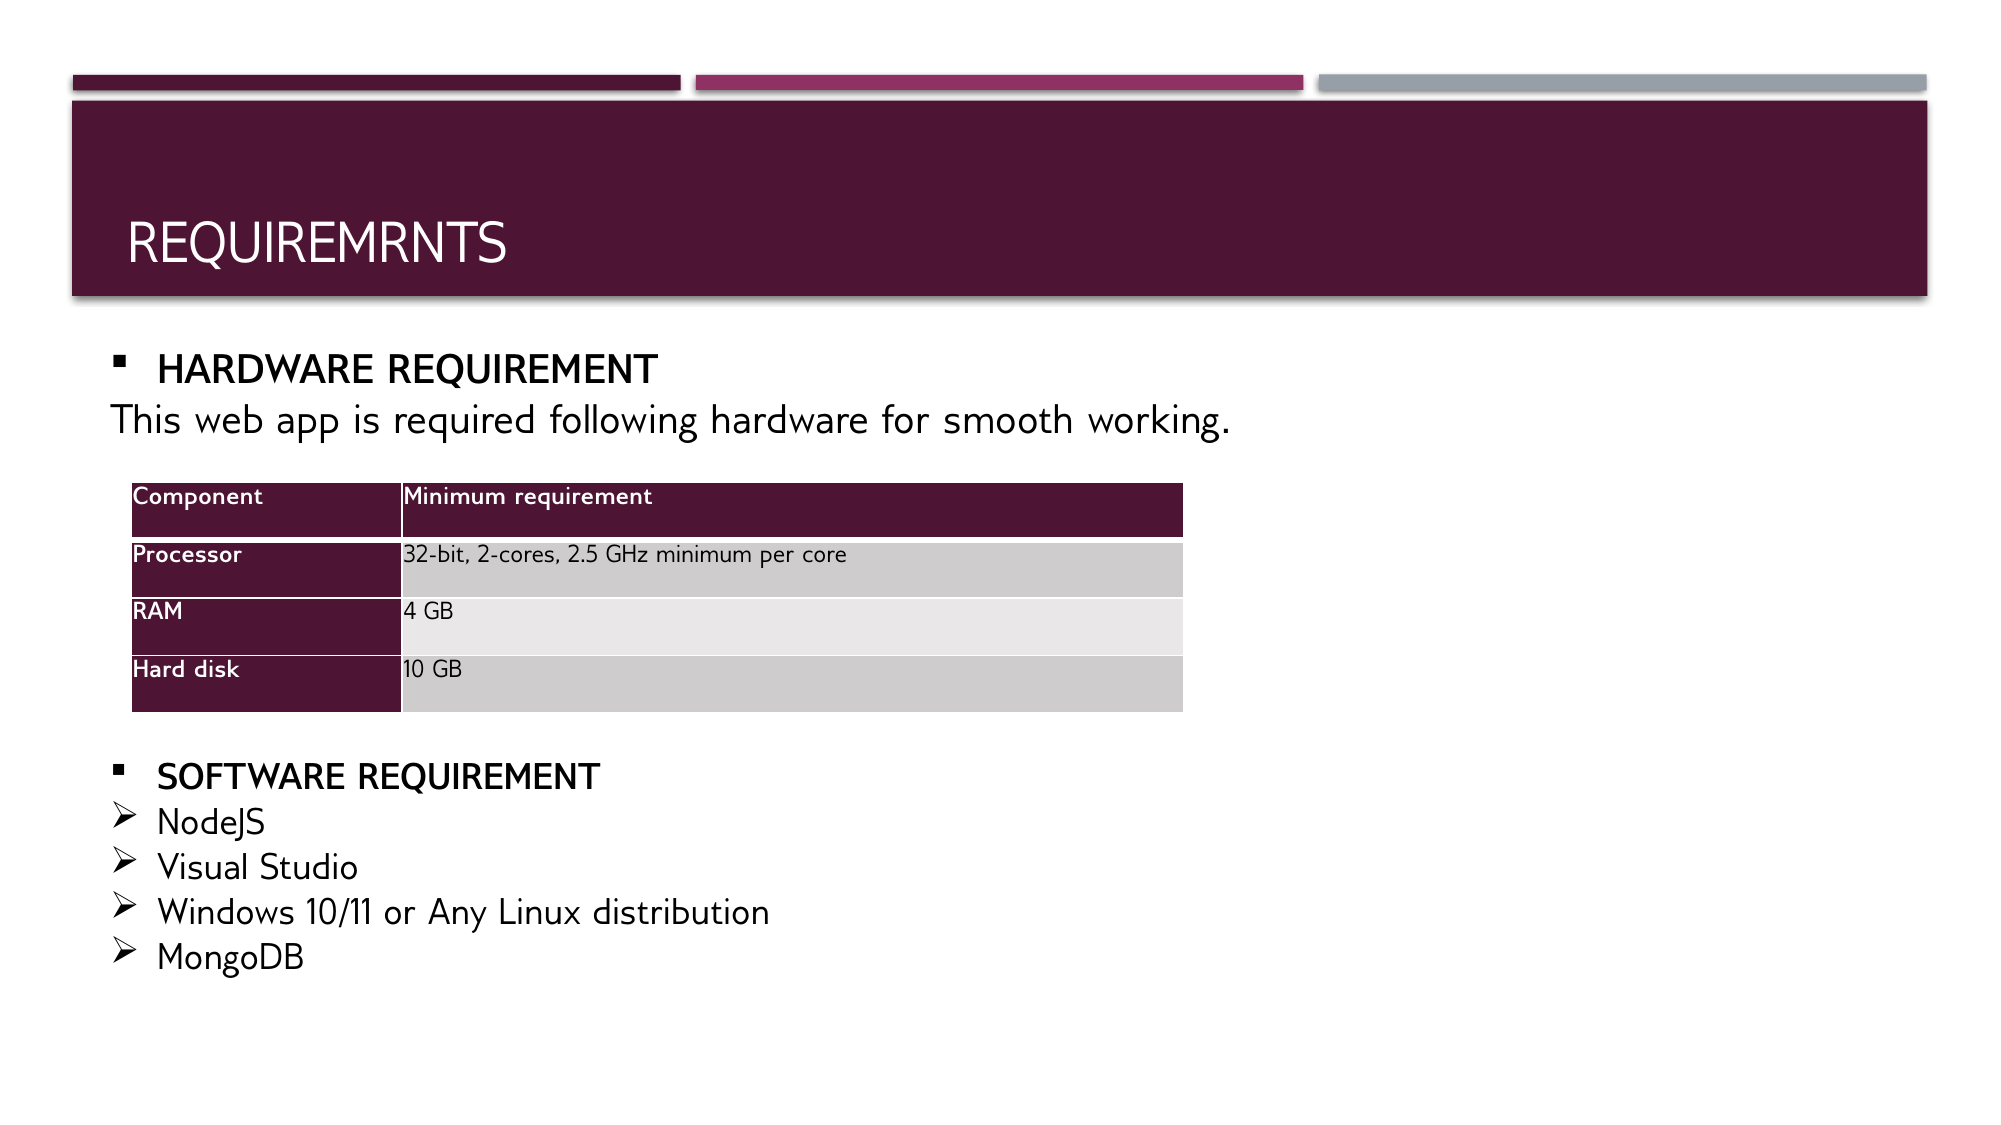

# REQUIREMRNTS
HARDWARE REQUIREMENT
This web app is required following hardware for smooth working.

SOFTWARE REQUIREMENT
NodeJS
Visual Studio
Windows 10/11 or Any Linux distribution
MongoDB
| Component | Minimum requirement |
| --- | --- |
| Processor | 32-bit, 2-cores, 2.5 GHz minimum per core |
| RAM | 4 GB |
| Hard disk | 10 GB |